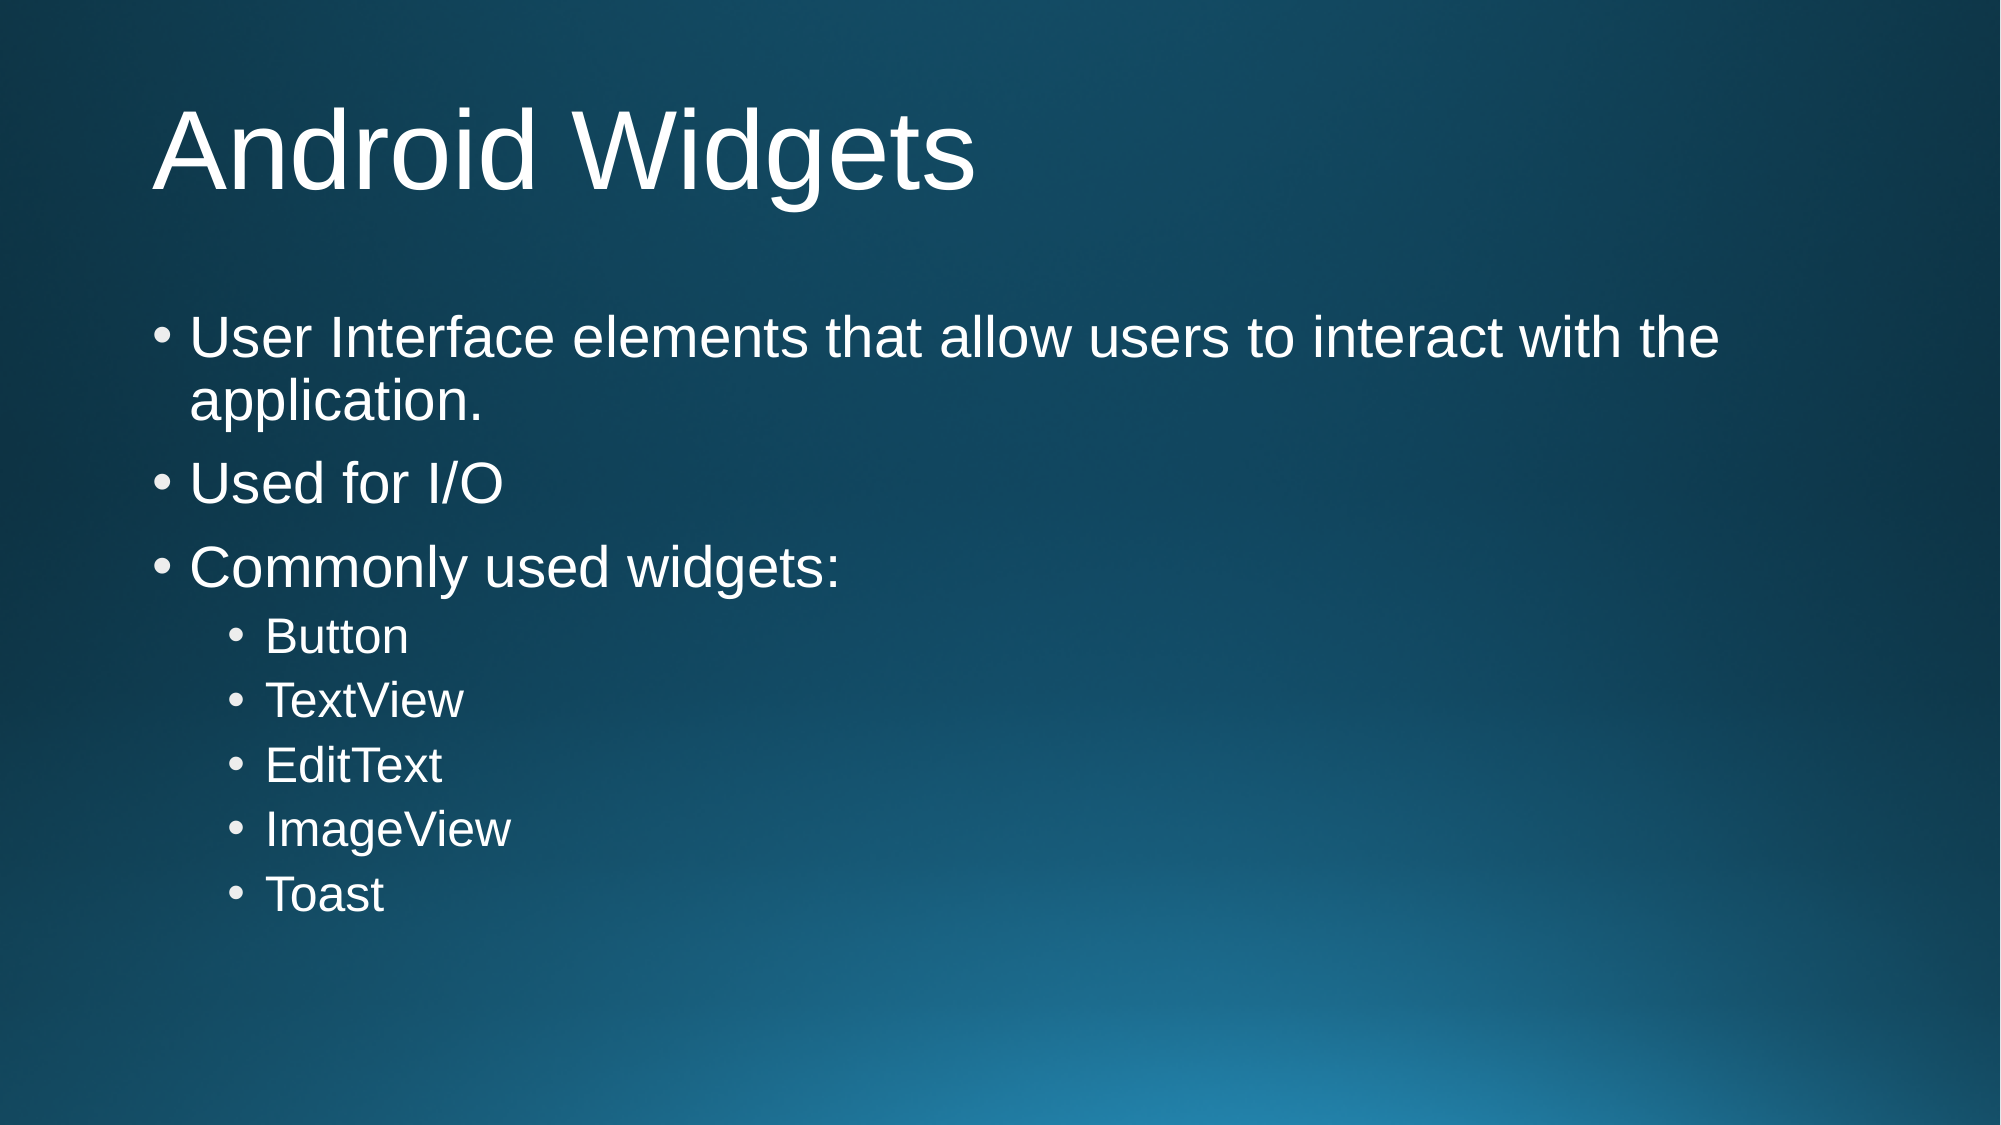

# Android Widgets
User Interface elements that allow users to interact with the application.
Used for I/O
Commonly used widgets:
Button
TextView
EditText
ImageView
Toast